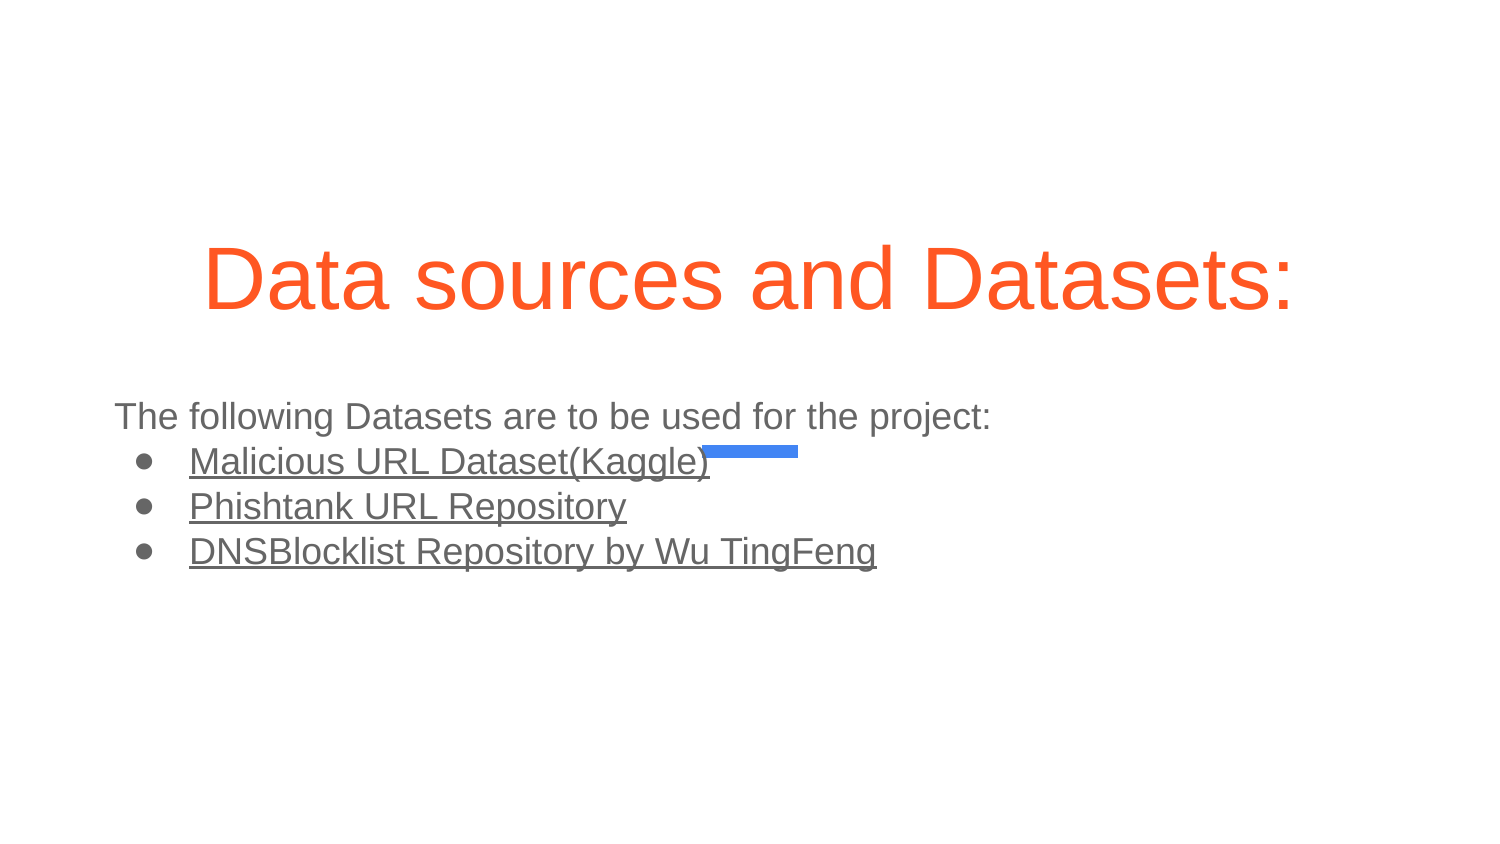

# Data sources and Datasets:
The following Datasets are to be used for the project:
Malicious URL Dataset(Kaggle)
Phishtank URL Repository
DNSBlocklist Repository by Wu TingFeng